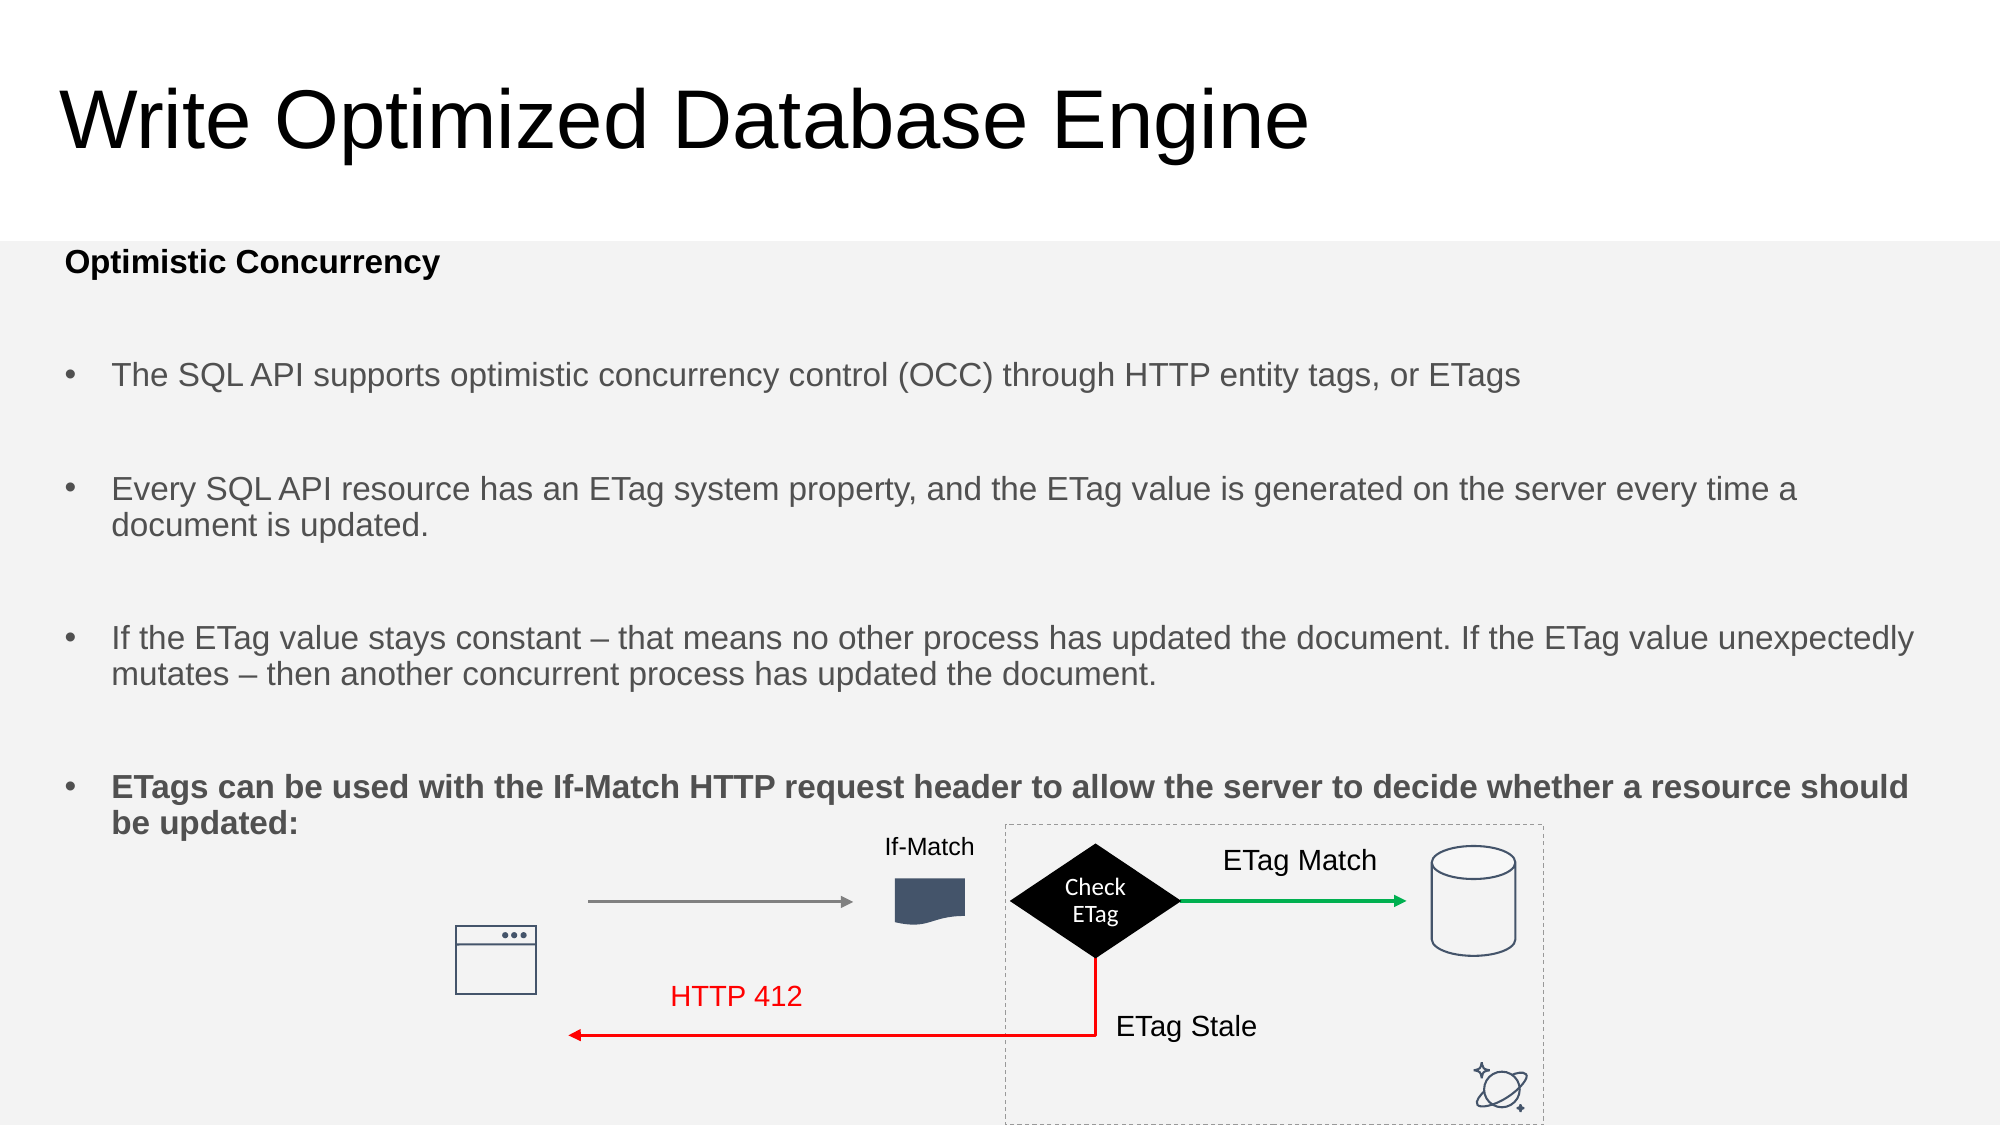

# Write Optimized Database Engine
Optimistic Concurrency

The SQL API supports optimistic concurrency control (OCC) through HTTP entity tags, or ETags

Every SQL API resource has an ETag system property, and the ETag value is generated on the server every time a document is updated.

If the ETag value stays constant – that means no other process has updated the document. If the ETag value unexpectedly mutates – then another concurrent process has updated the document.

ETags can be used with the If-Match HTTP request header to allow the server to decide whether a resource should be updated:
If-Match

ETag Match
Check ETag

HTTP 412
ETag Stale